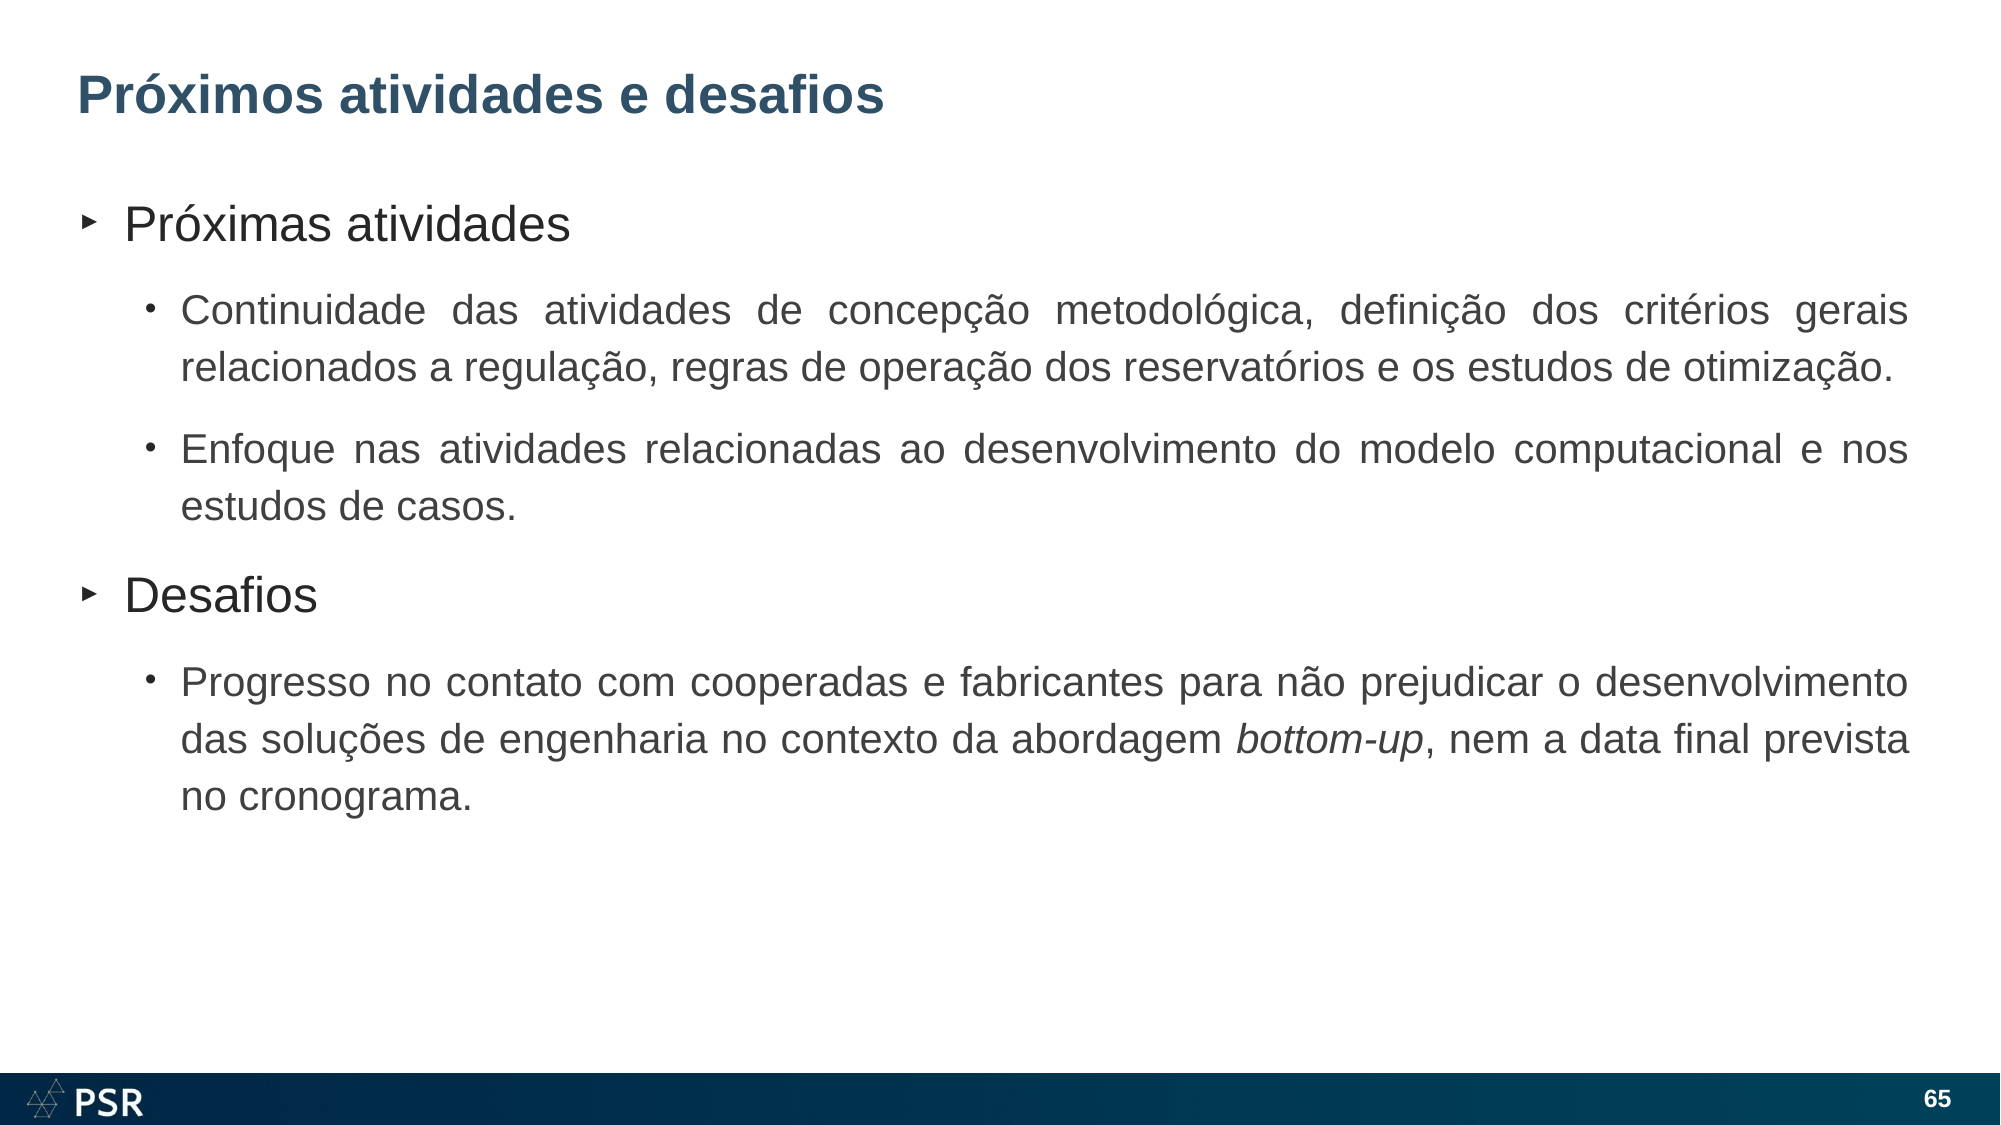

# Próximos atividades e desafios
Próximas atividades
Continuidade das atividades de concepção metodológica, definição dos critérios gerais relacionados a regulação, regras de operação dos reservatórios e os estudos de otimização.
Enfoque nas atividades relacionadas ao desenvolvimento do modelo computacional e nos estudos de casos.
Desafios
Progresso no contato com cooperadas e fabricantes para não prejudicar o desenvolvimento das soluções de engenharia no contexto da abordagem bottom-up, nem a data final prevista no cronograma.
65